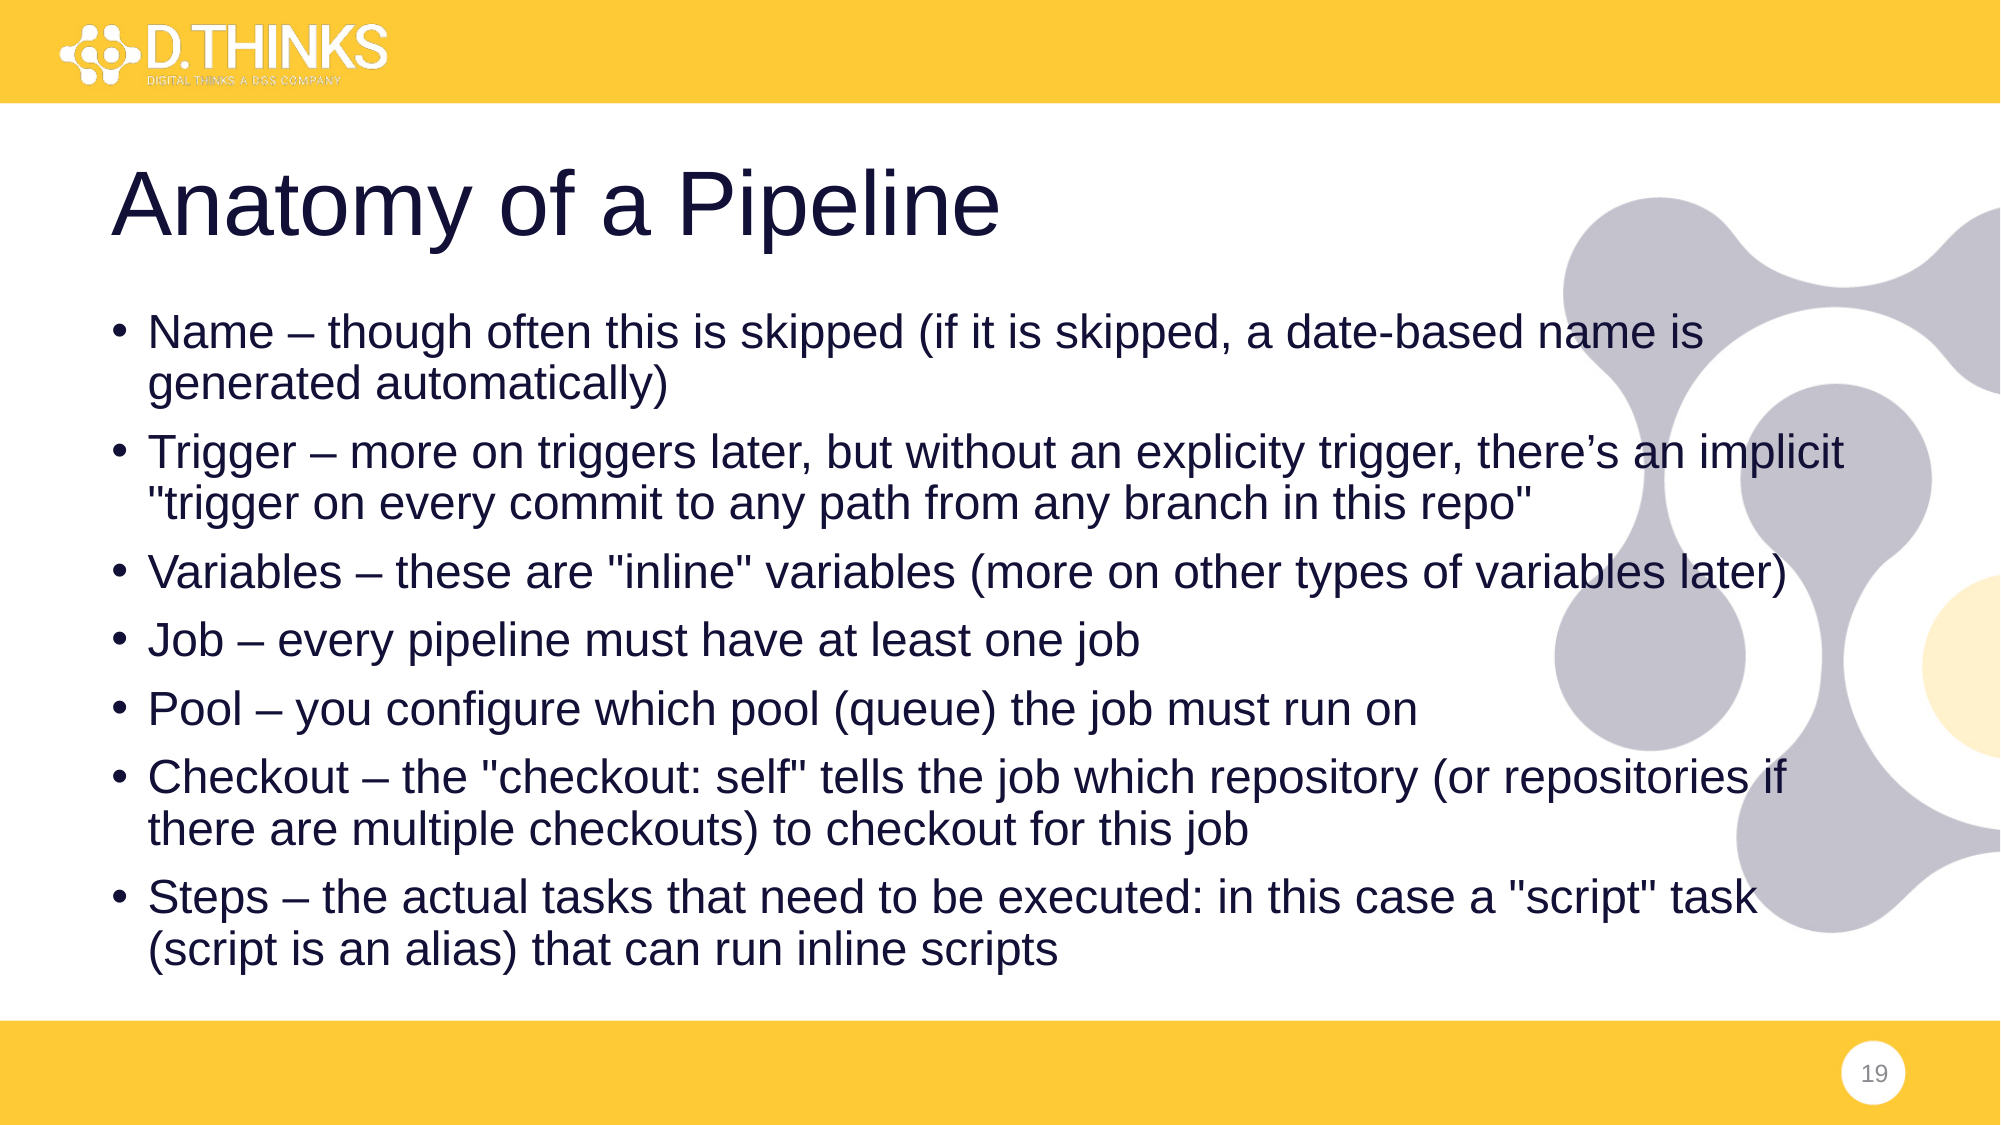

# Anatomy of a Pipeline
Name – though often this is skipped (if it is skipped, a date-based name is generated automatically)
Trigger – more on triggers later, but without an explicity trigger, there’s an implicit "trigger on every commit to any path from any branch in this repo"
Variables – these are "inline" variables (more on other types of variables later)
Job – every pipeline must have at least one job
Pool – you configure which pool (queue) the job must run on
Checkout – the "checkout: self" tells the job which repository (or repositories if there are multiple checkouts) to checkout for this job
Steps – the actual tasks that need to be executed: in this case a "script" task (script is an alias) that can run inline scripts

19